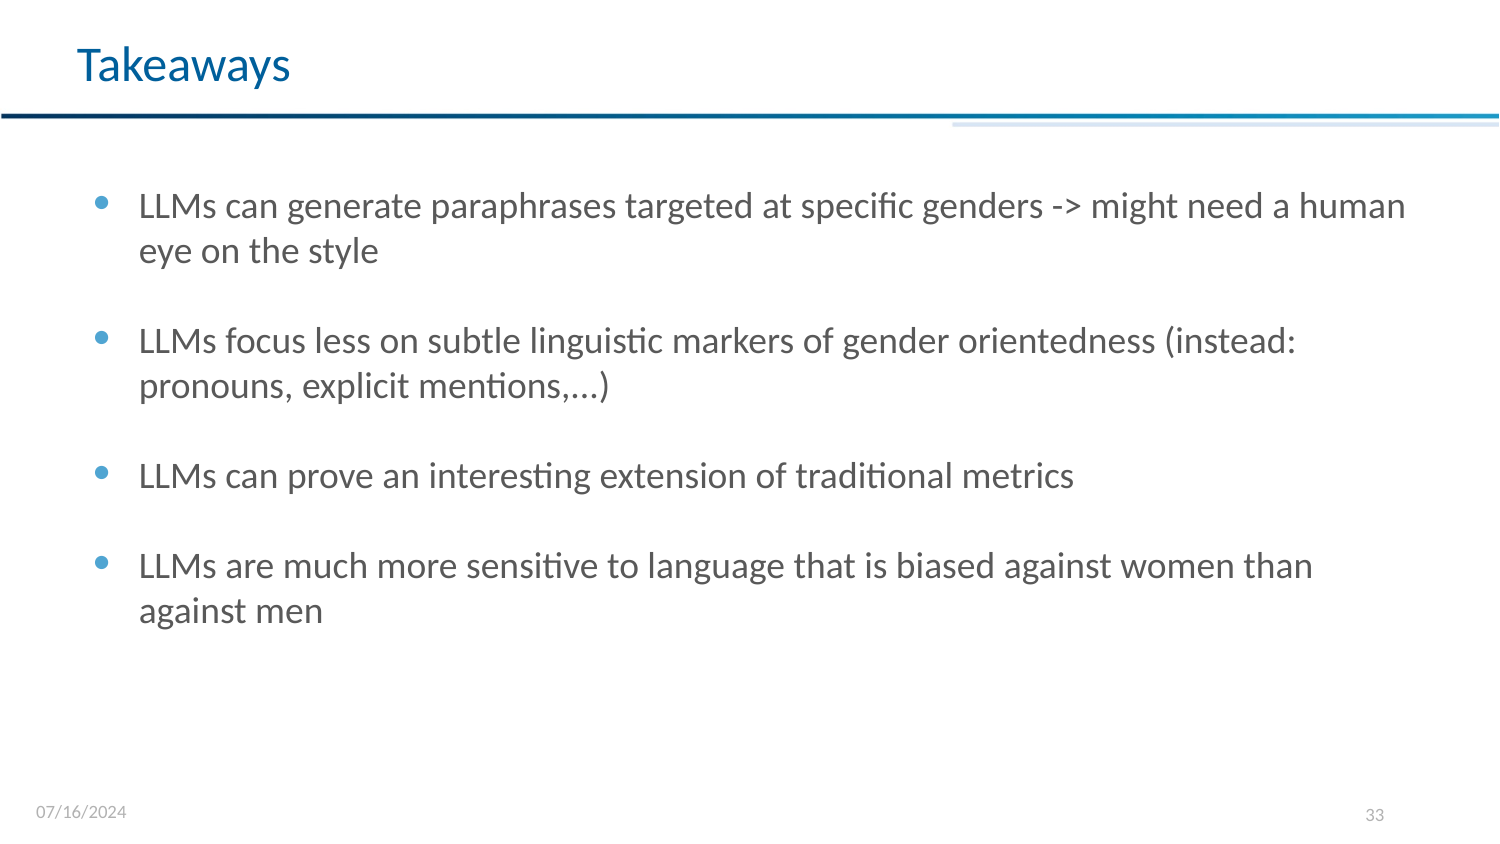

Takeaways
LLMs can generate paraphrases targeted at specific genders -> might need a human eye on the style

LLMs focus less on subtle linguistic markers of gender orientedness (instead: pronouns, explicit mentions,...)

LLMs can prove an interesting extension of traditional metrics

LLMs are much more sensitive to language that is biased against women than against men

07/16/2024

33